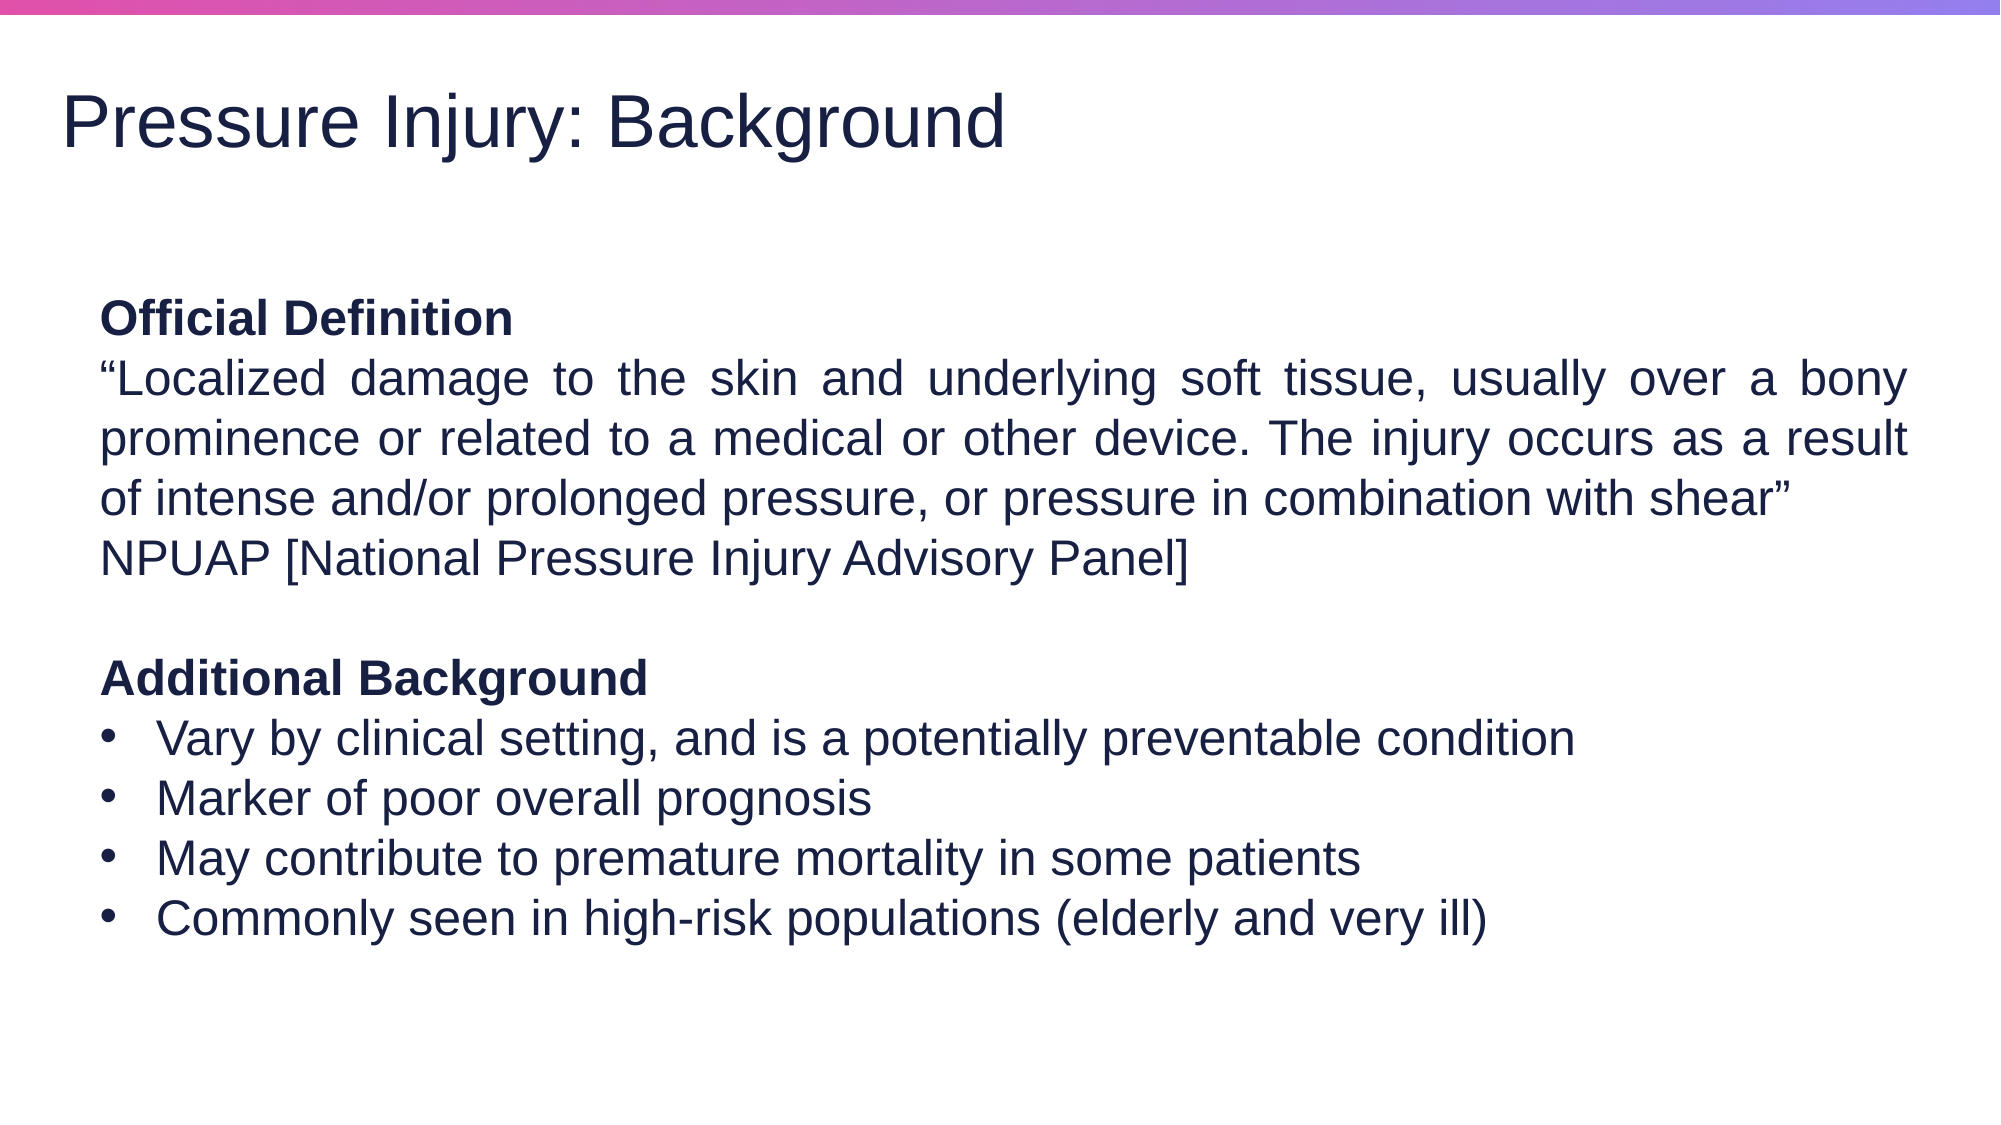

# Pressure Injury: Background
Official Definition
“Localized damage to the skin and underlying soft tissue, usually over a bony prominence or related to a medical or other device. The injury occurs as a result of intense and/or prolonged pressure, or pressure in combination with shear”
NPUAP [National Pressure Injury Advisory Panel]

Additional Background
Vary by clinical setting, and is a potentially preventable condition
Marker of poor overall prognosis
May contribute to premature mortality in some patients
Commonly seen in high-risk populations (elderly and very ill)